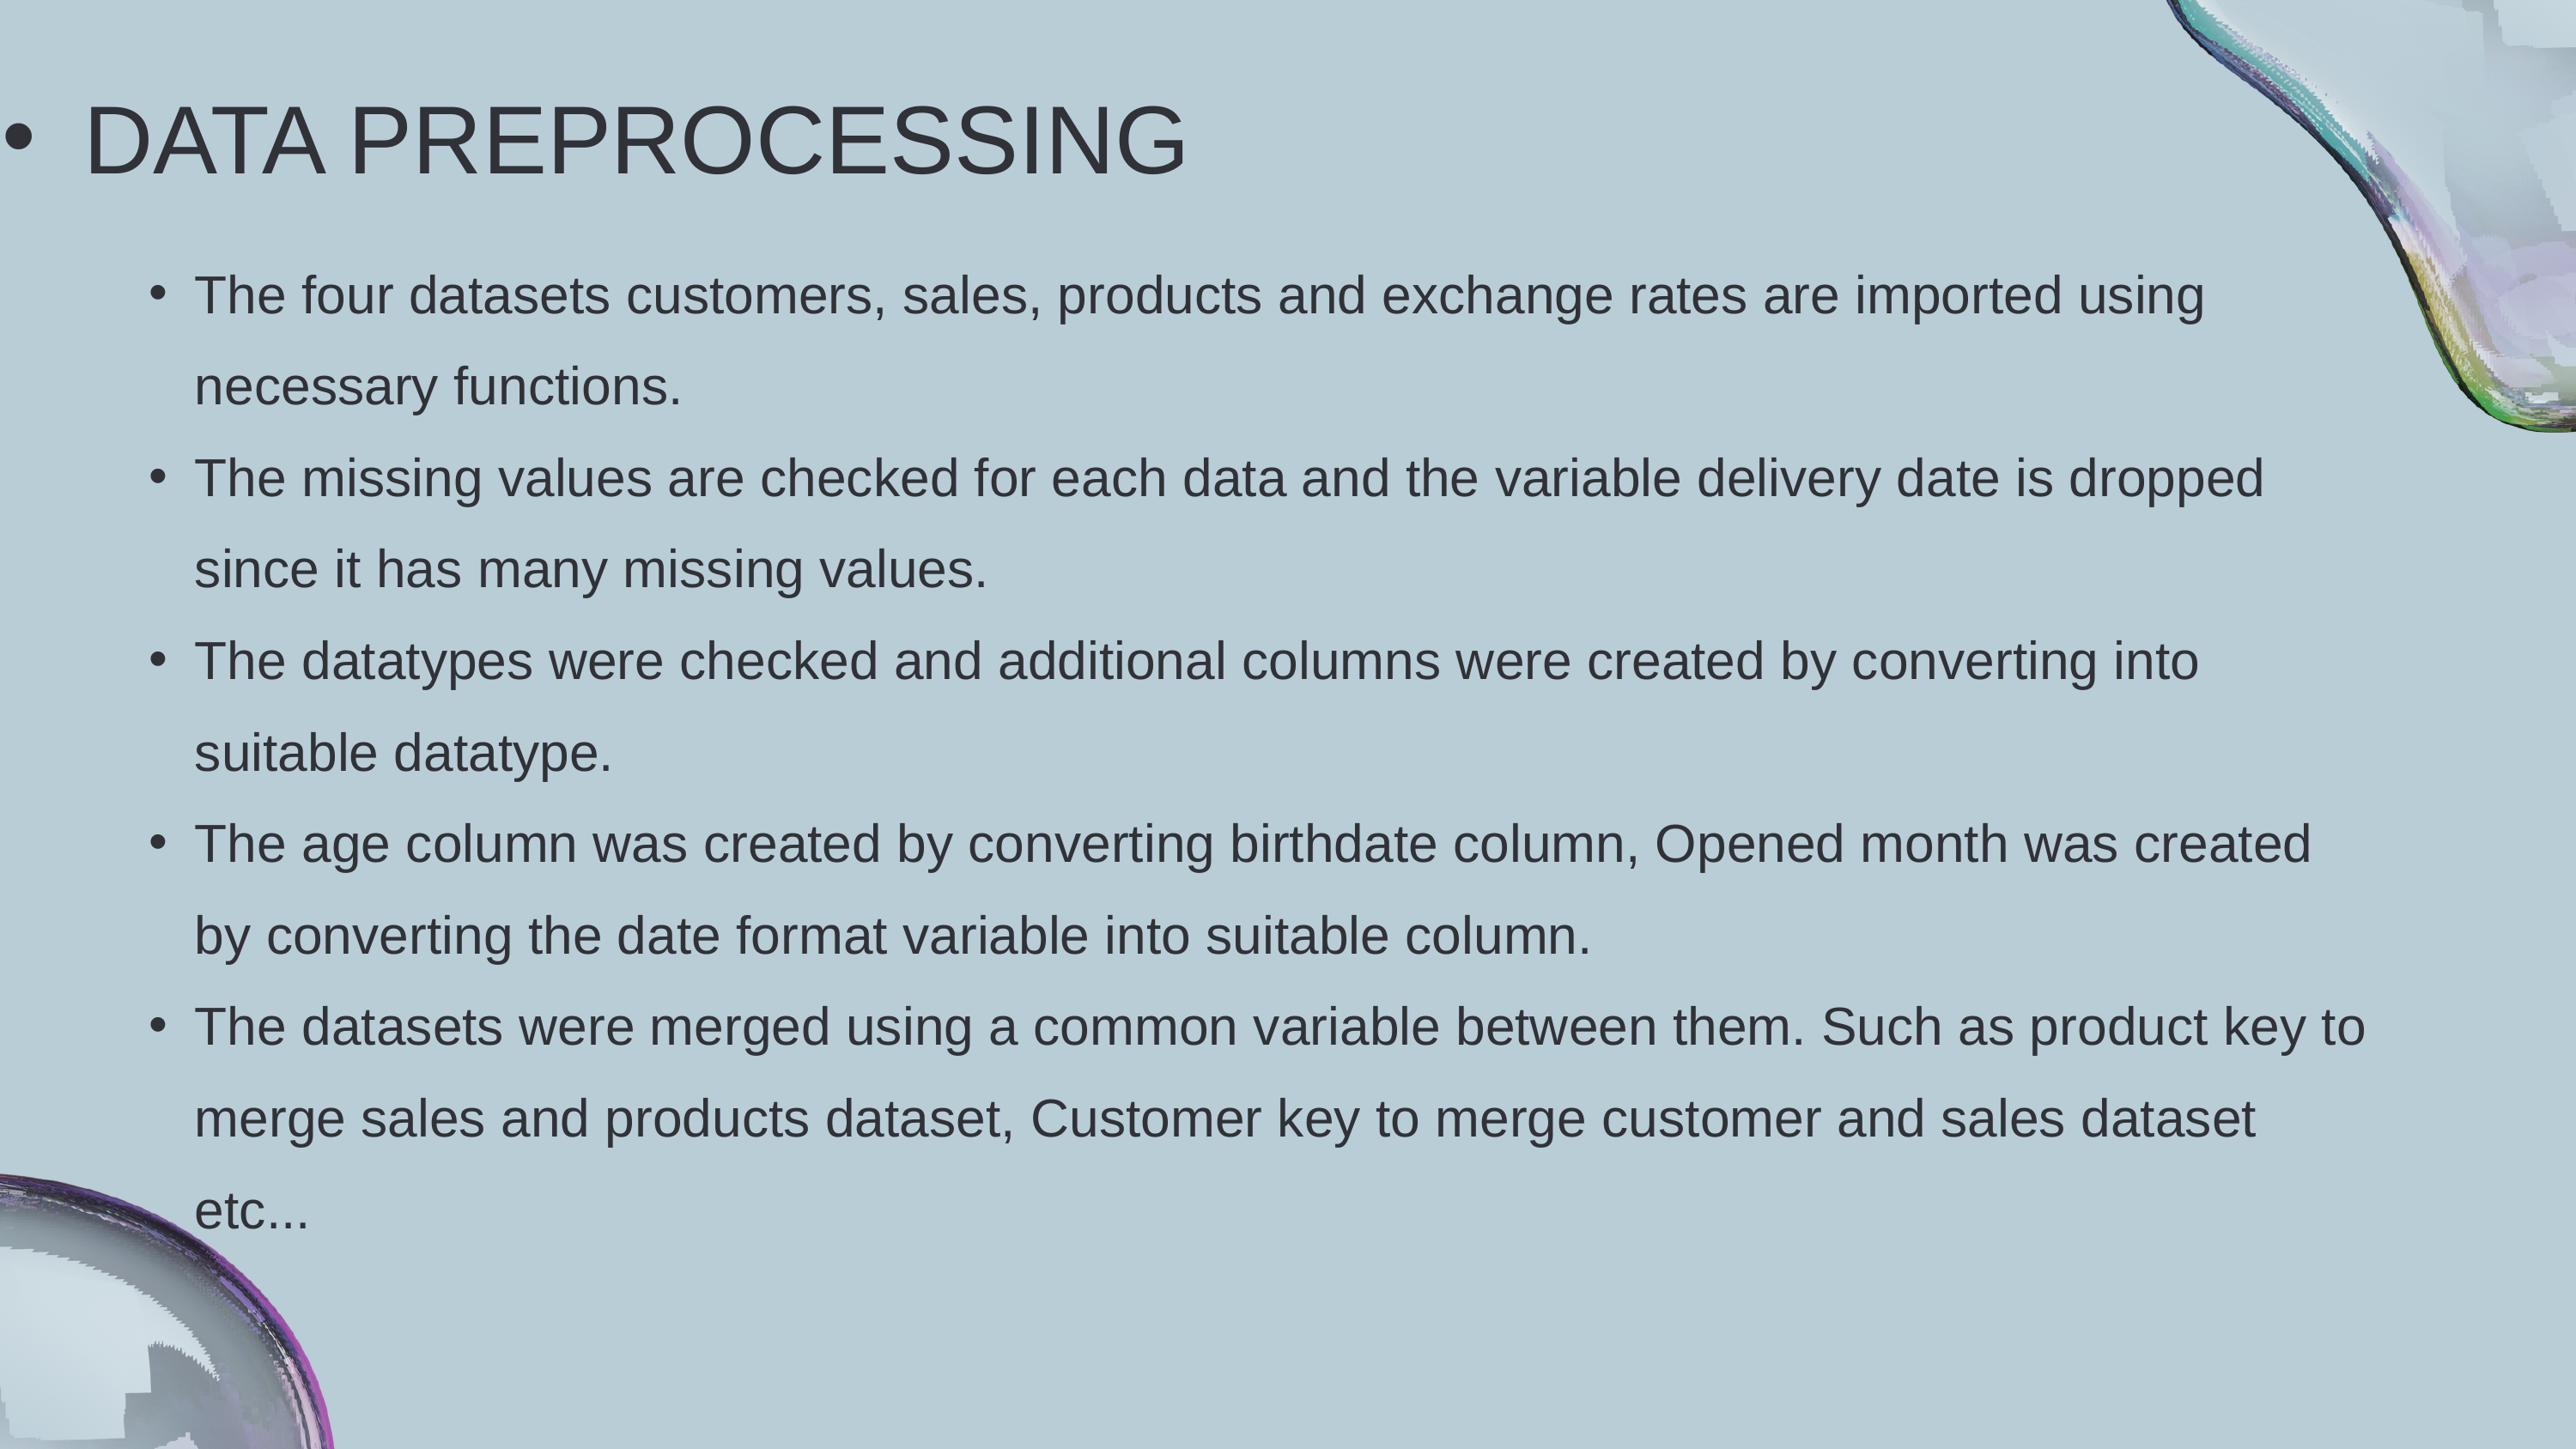

DATA PREPROCESSING

The four datasets customers, sales, products and exchange rates are imported using necessary functions.
The missing values are checked for each data and the variable delivery date is dropped since it has many missing values.
The datatypes were checked and additional columns were created by converting into suitable datatype.
The age column was created by converting birthdate column, Opened month was created by converting the date format variable into suitable column.
The datasets were merged using a common variable between them. Such as product key to merge sales and products dataset, Customer key to merge customer and sales dataset etc...